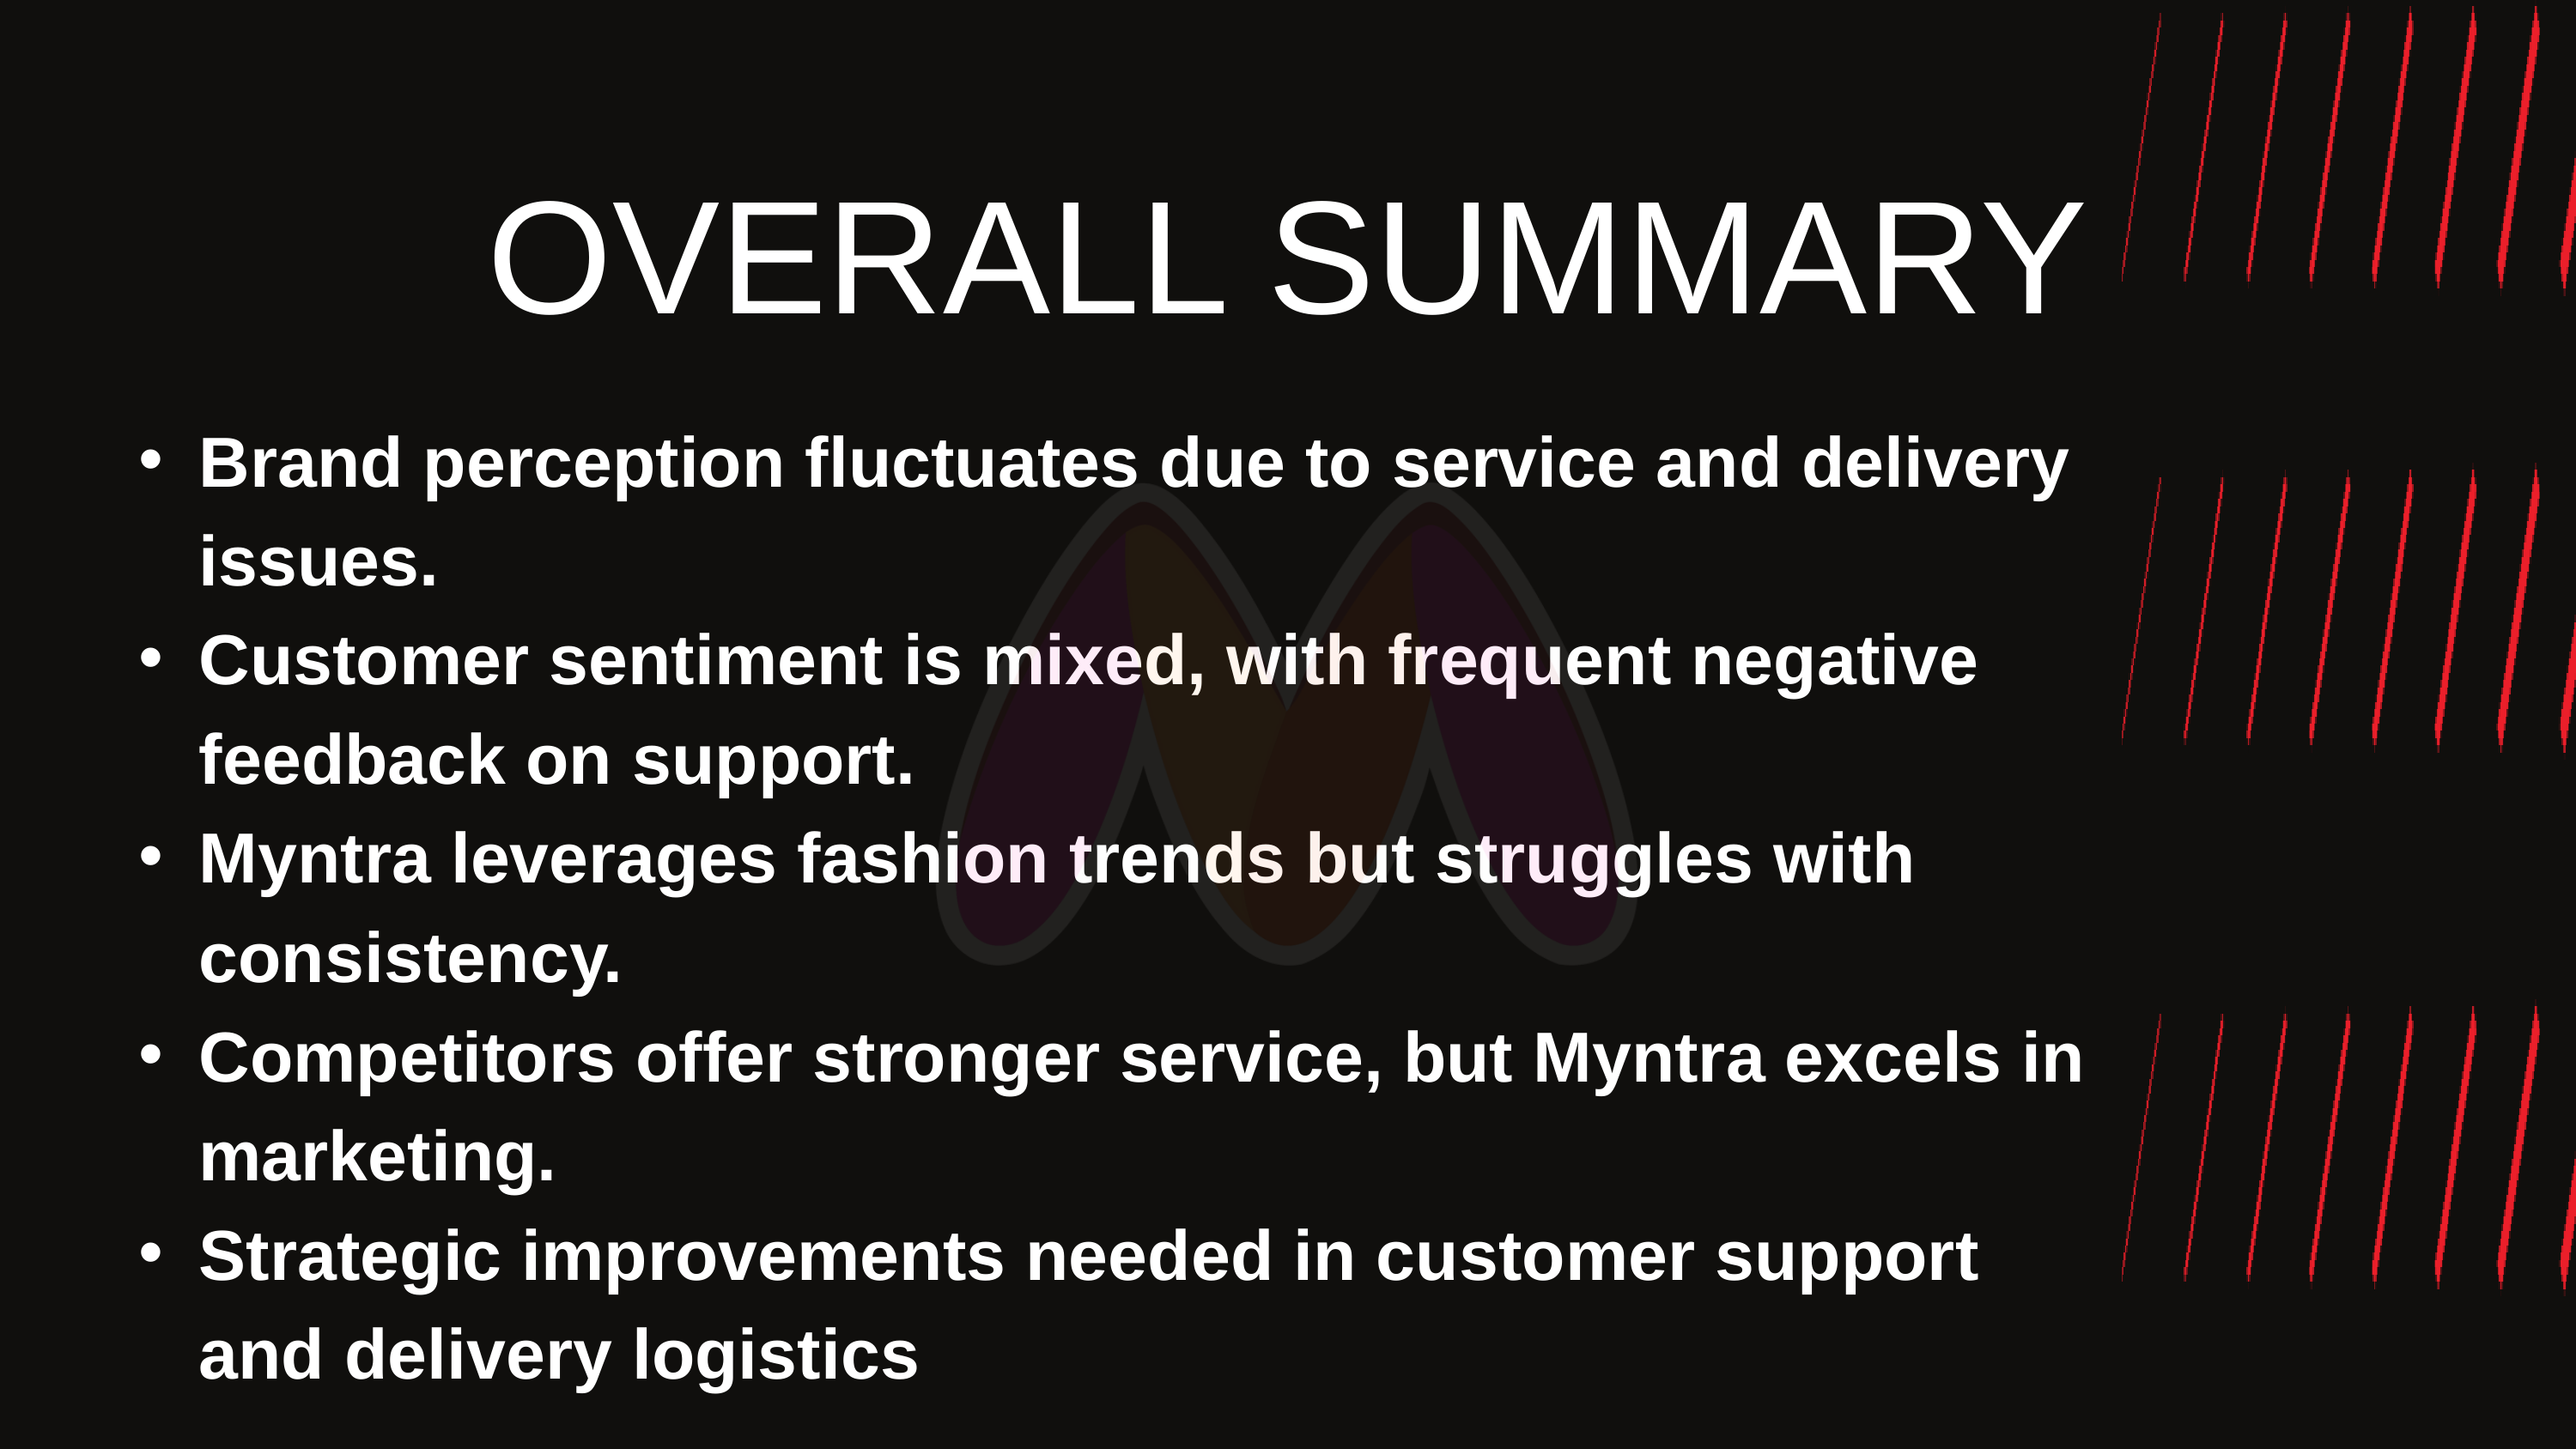

OVERALL SUMMARY

Brand perception fluctuates due to service and delivery issues.
Customer sentiment is mixed, with frequent negative feedback on support.
Myntra leverages fashion trends but struggles with consistency.
Competitors offer stronger service, but Myntra excels in marketing.
Strategic improvements needed in customer support and delivery logistics